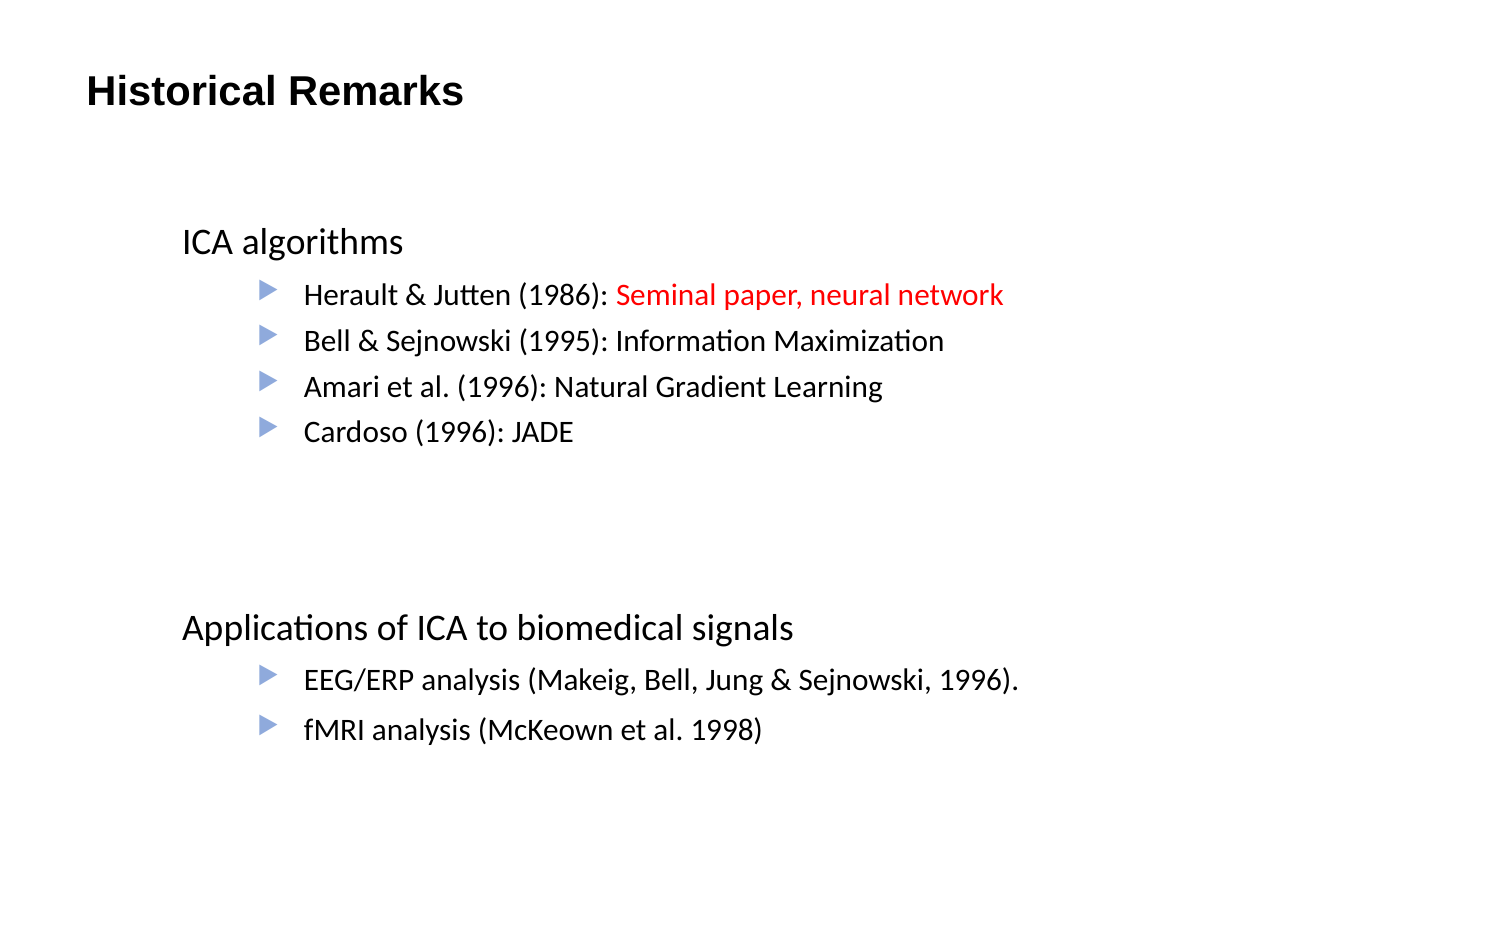

Historical Remarks
ICA algorithms
Herault & Jutten (1986): Seminal paper, neural network
Bell & Sejnowski (1995): Information Maximization
Amari et al. (1996): Natural Gradient Learning
Cardoso (1996): JADE

Applications of ICA to biomedical signals
EEG/ERP analysis (Makeig, Bell, Jung & Sejnowski, 1996).
fMRI analysis (McKeown et al. 1998)